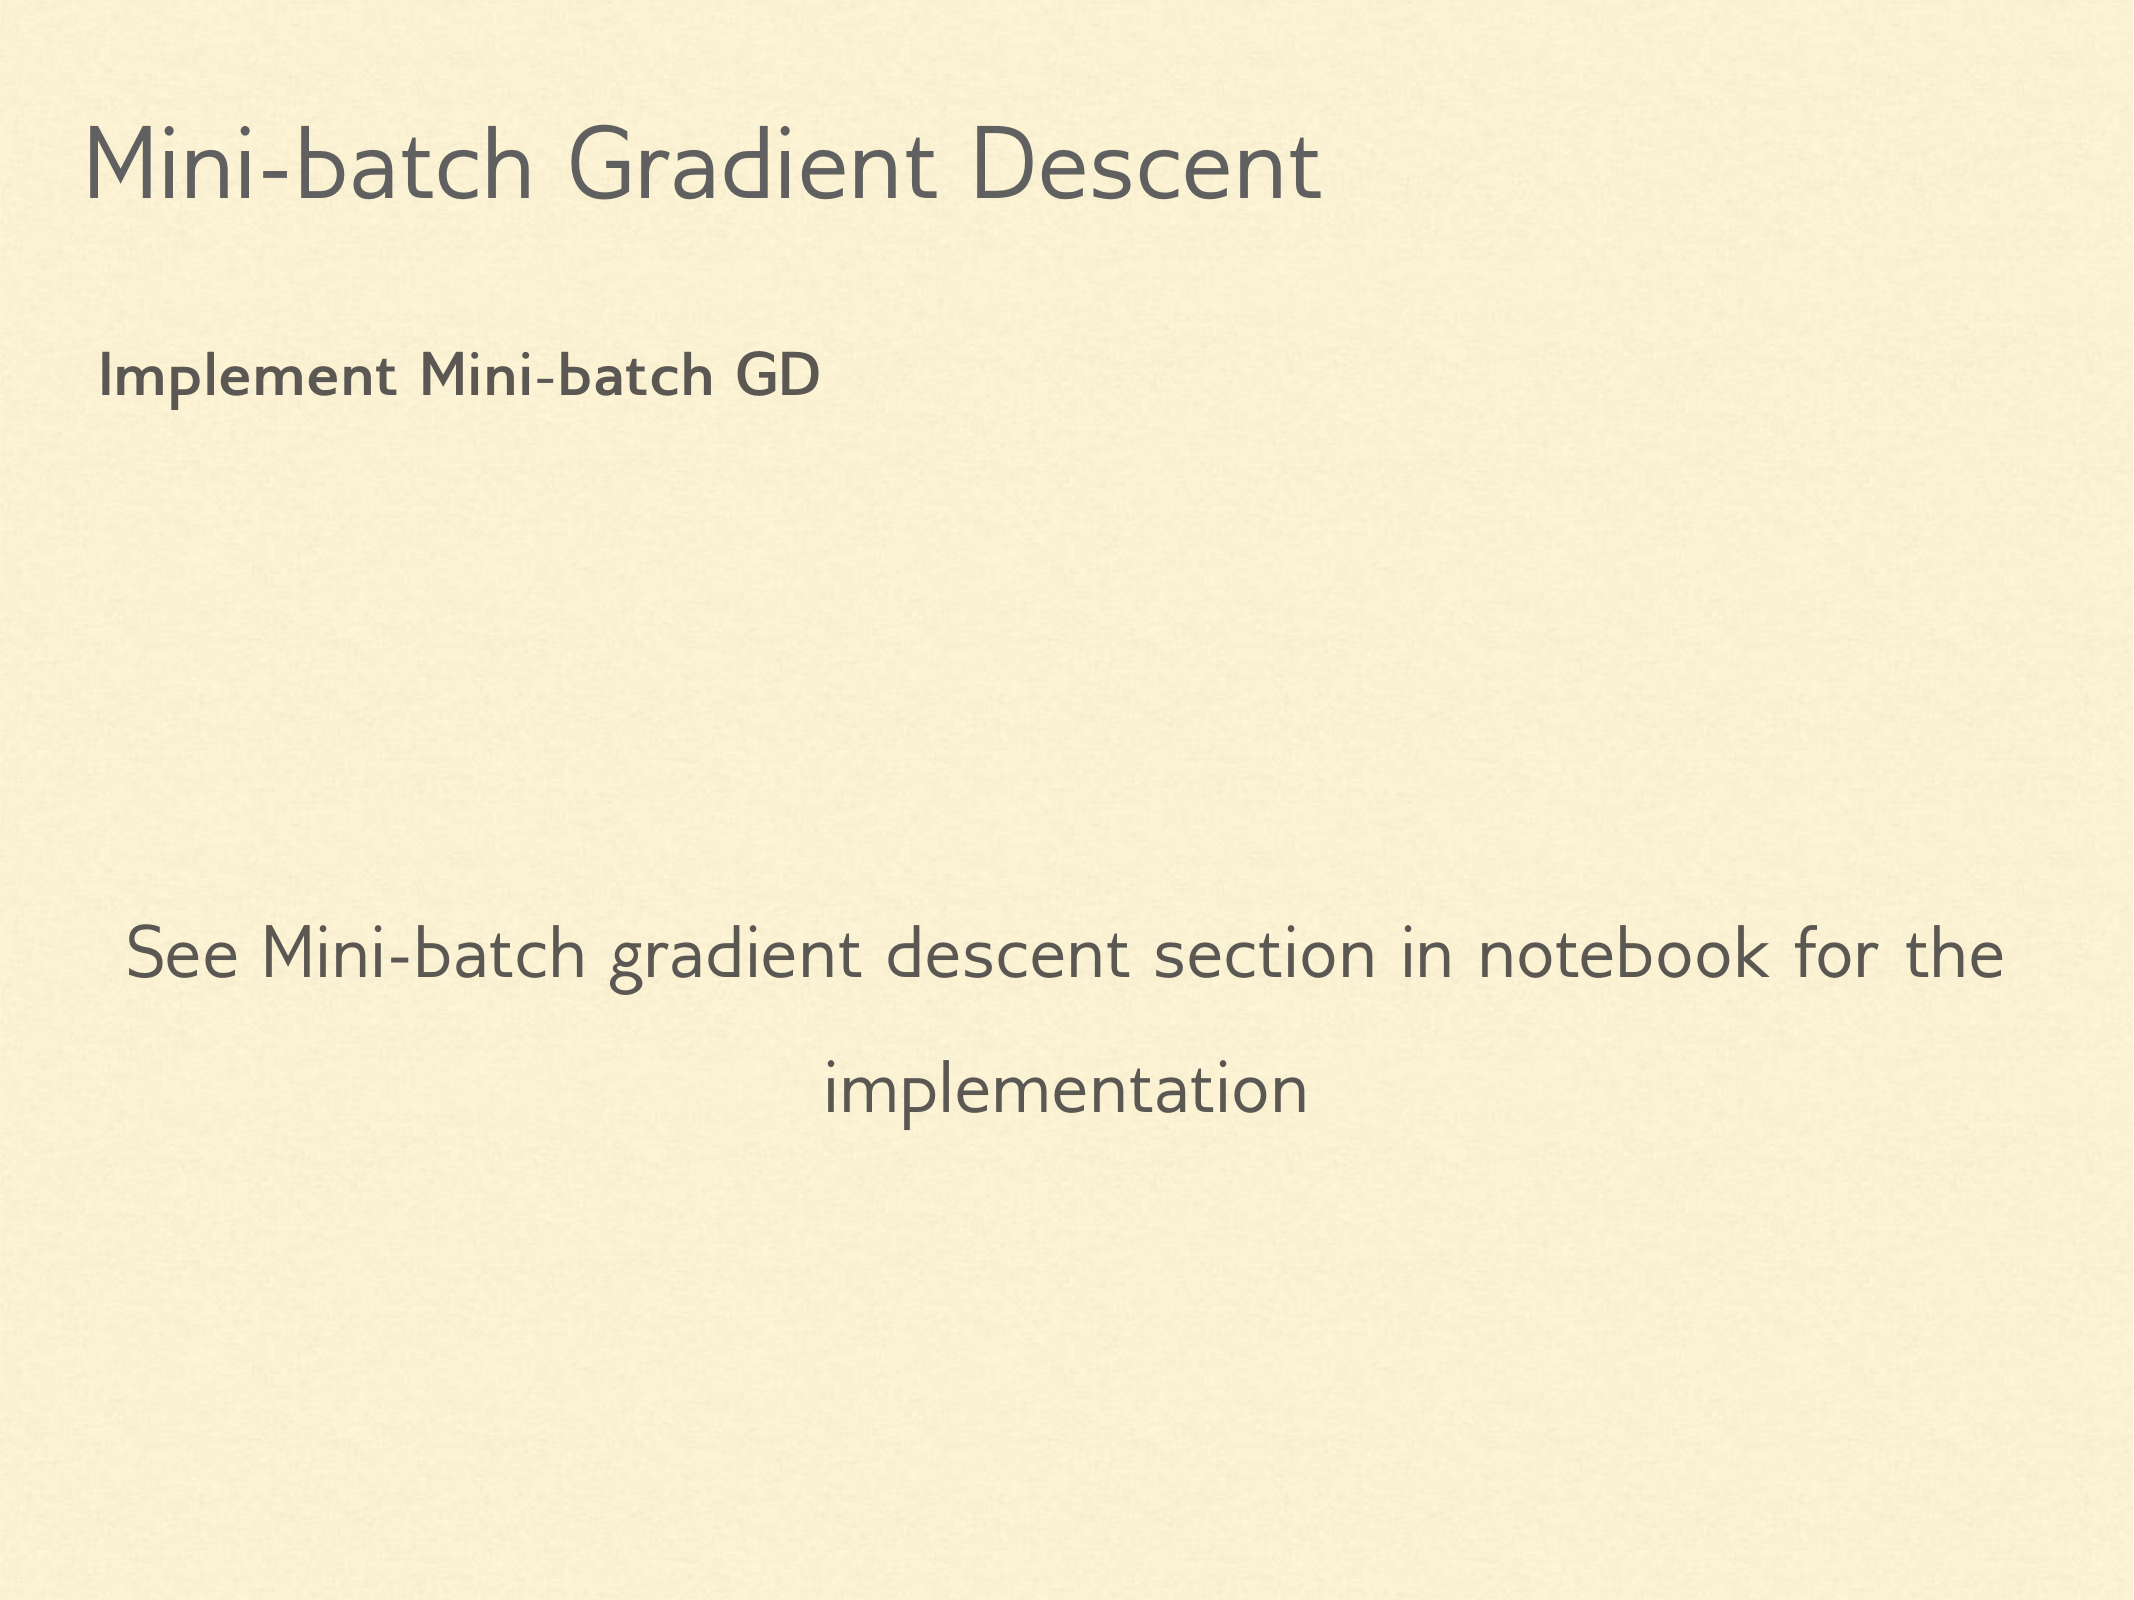

Mini-batch Gradient Descent
Implement Mini-batch GD

See Mini-batch gradient descent section in notebook for the implementation